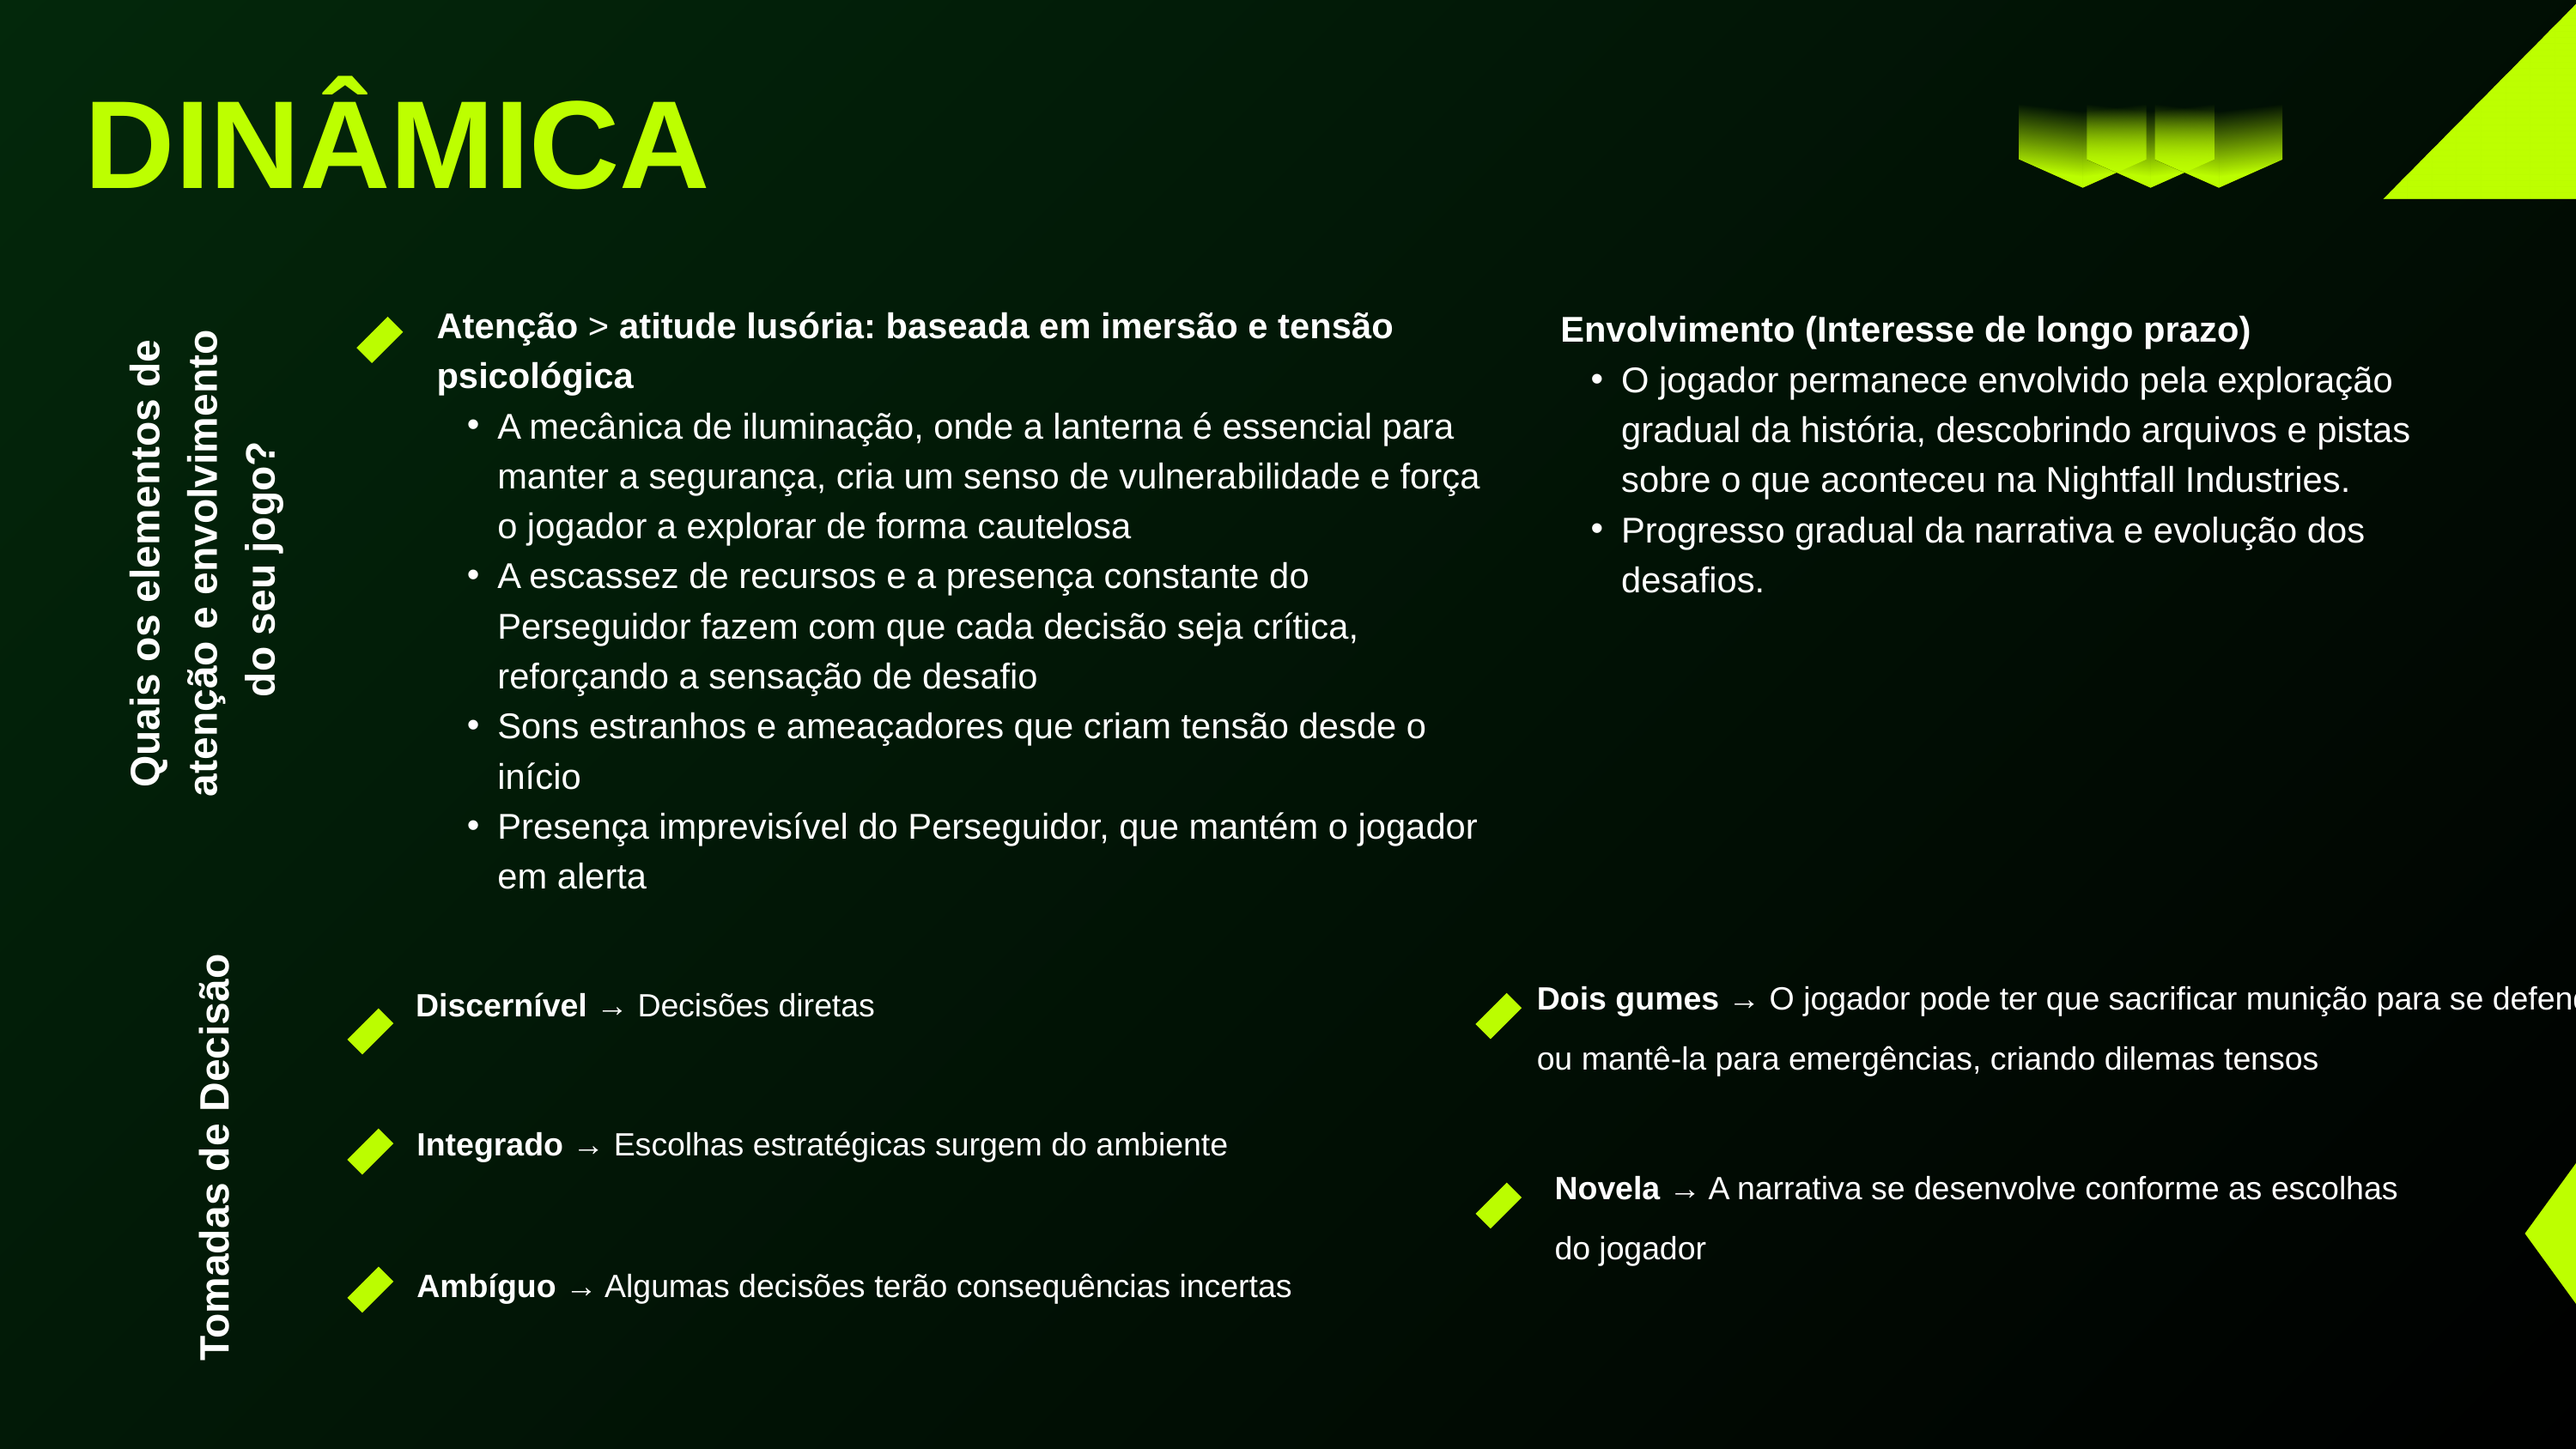

DINÂMICA

Atenção > atitude lusória: baseada em imersão e tensão psicológica
A mecânica de iluminação, onde a lanterna é essencial para manter a segurança, cria um senso de vulnerabilidade e força o jogador a explorar de forma cautelosa
A escassez de recursos e a presença constante do Perseguidor fazem com que cada decisão seja crítica, reforçando a sensação de desafio
Sons estranhos e ameaçadores que criam tensão desde o início
Presença imprevisível do Perseguidor, que mantém o jogador em alerta
Envolvimento (Interesse de longo prazo)
O jogador permanece envolvido pela exploração gradual da história, descobrindo arquivos e pistas sobre o que aconteceu na Nightfall Industries.
Progresso gradual da narrativa e evolução dos desafios.

Quais os elementos de atenção e envolvimento do seu jogo?
Dois gumes → O jogador pode ter que sacrificar munição para se defender ou mantê-la para emergências, criando dilemas tensos
Discernível → Decisões diretas

Integrado → Escolhas estratégicas surgem do ambiente

Tomadas de Decisão
Novela → A narrativa se desenvolve conforme as escolhas do jogador

Ambíguo → Algumas decisões terão consequências incertas